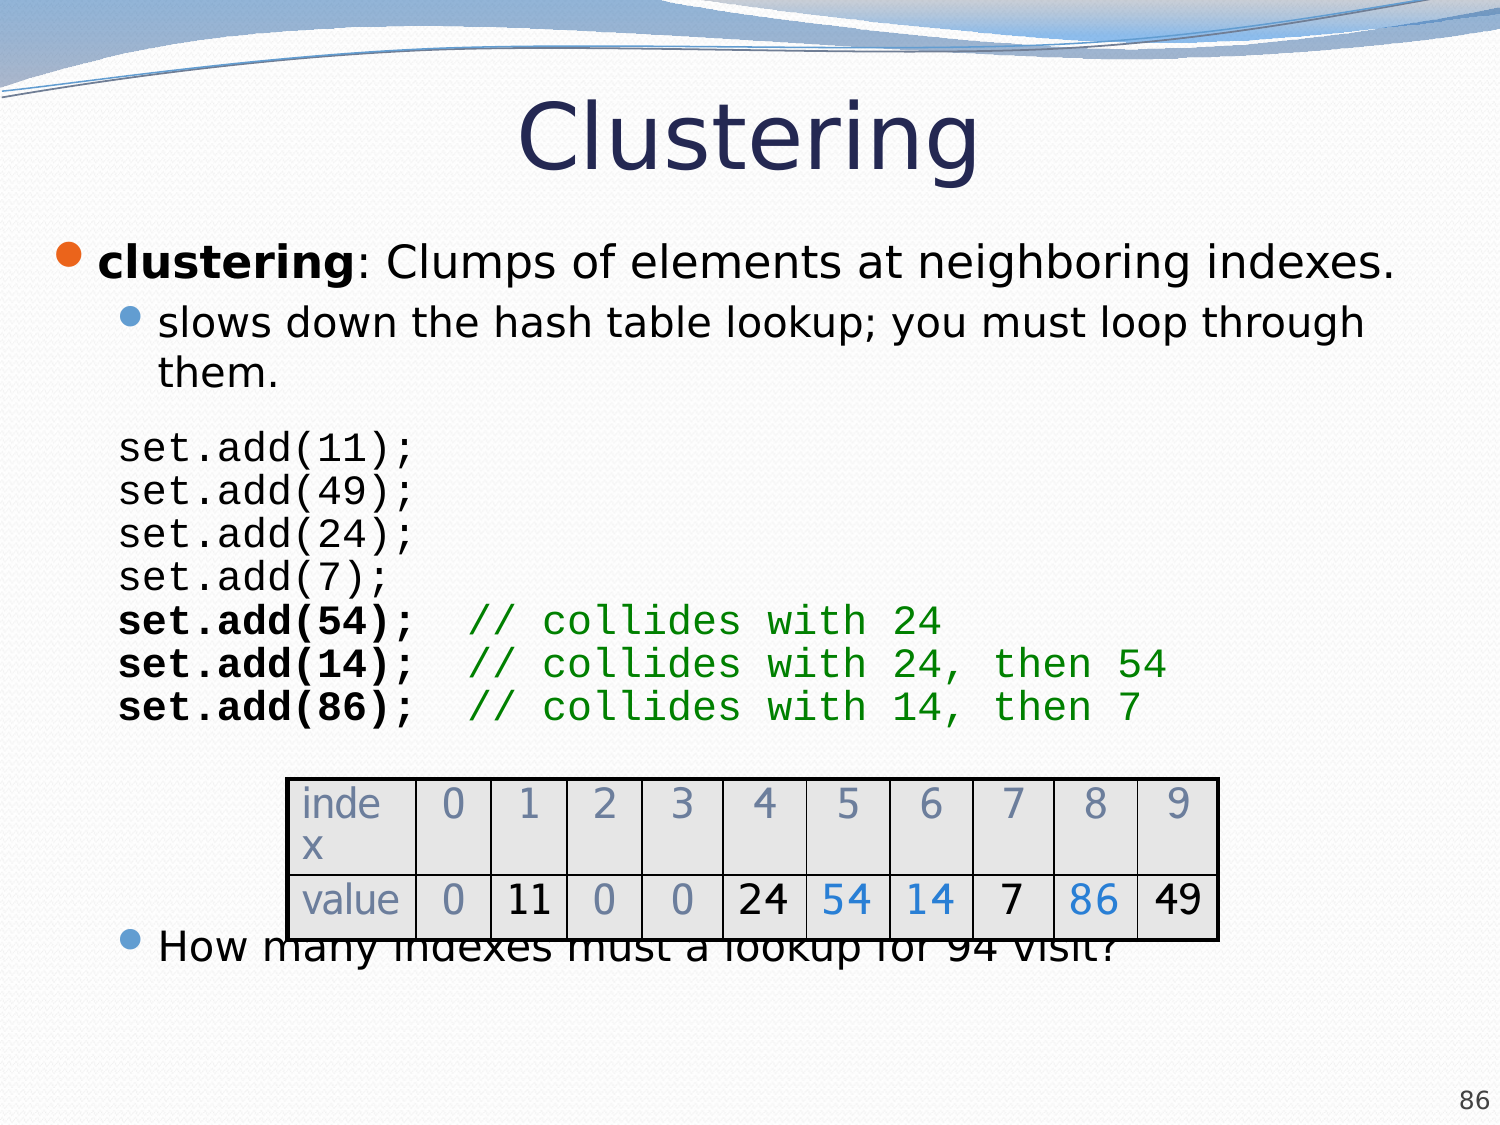

# Clustering
clustering: Clumps of elements at neighboring indexes.
slows down the hash table lookup; you must loop through them.

set.add(11);
set.add(49);
set.add(24);
set.add(7);
set.add(54);  // collides with 24
set.add(14);  // collides with 24, then 54
set.add(86);  // collides with 14, then 7

How many indexes must a lookup for 94 visit?
| index | 0 | 1 | 2 | 3 | 4 | 5 | 6 | 7 | 8 | 9 |
| --- | --- | --- | --- | --- | --- | --- | --- | --- | --- | --- |
| value | 0 | 0 | 0 | 0 | 0 | 0 | 0 | 0 | 0 | 0 |
| index | 0 | 1 | 2 | 3 | 4 | 5 | 6 | 7 | 8 | 9 |
| --- | --- | --- | --- | --- | --- | --- | --- | --- | --- | --- |
| value | 0 | 11 | 0 | 0 | 24 | 54 | 14 | 7 | 86 | 49 |